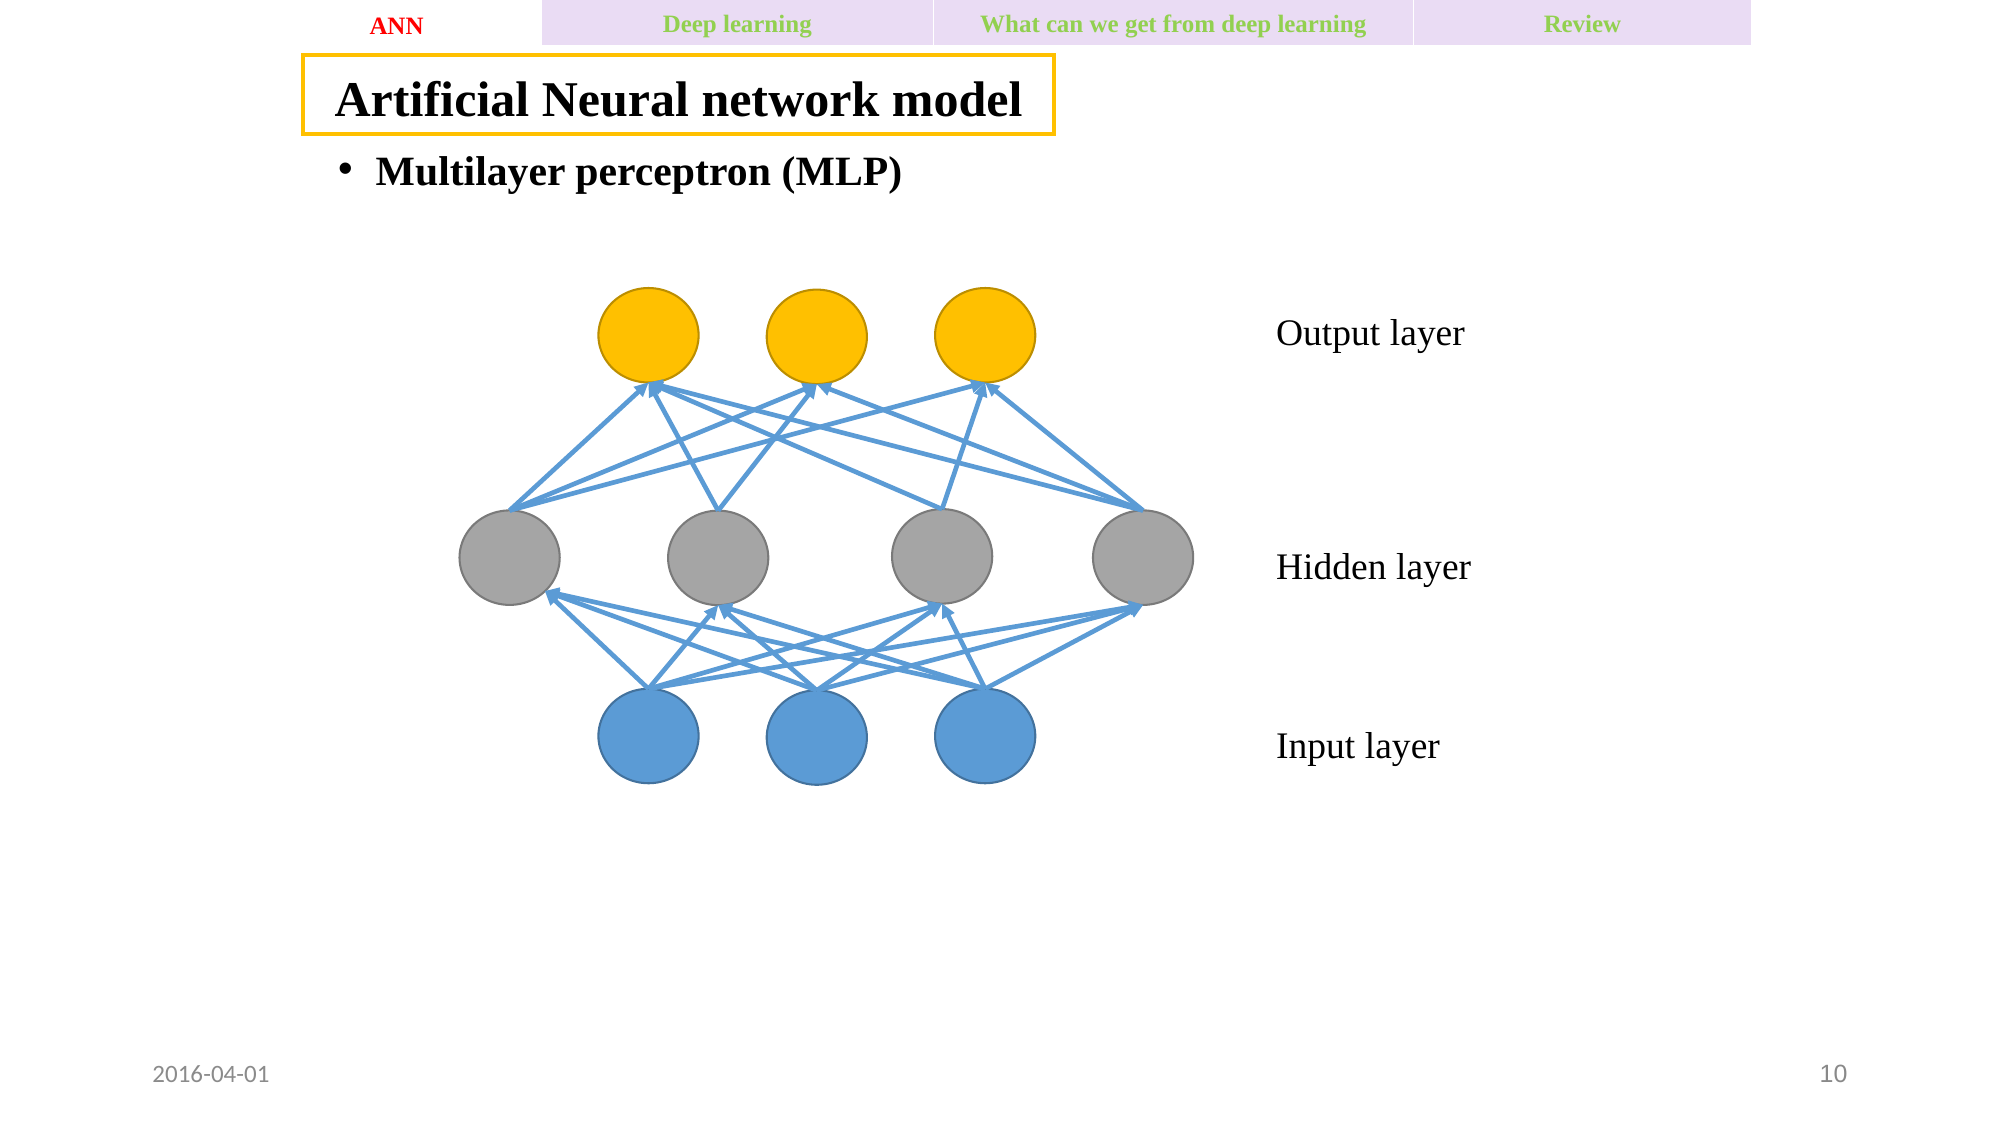

ANN
Deep learning
Review
What can we get from deep learning
Artificial Neural network model
Multilayer perceptron (MLP)

Output layer

Hidden layer

Input layer
2016-04-01
10